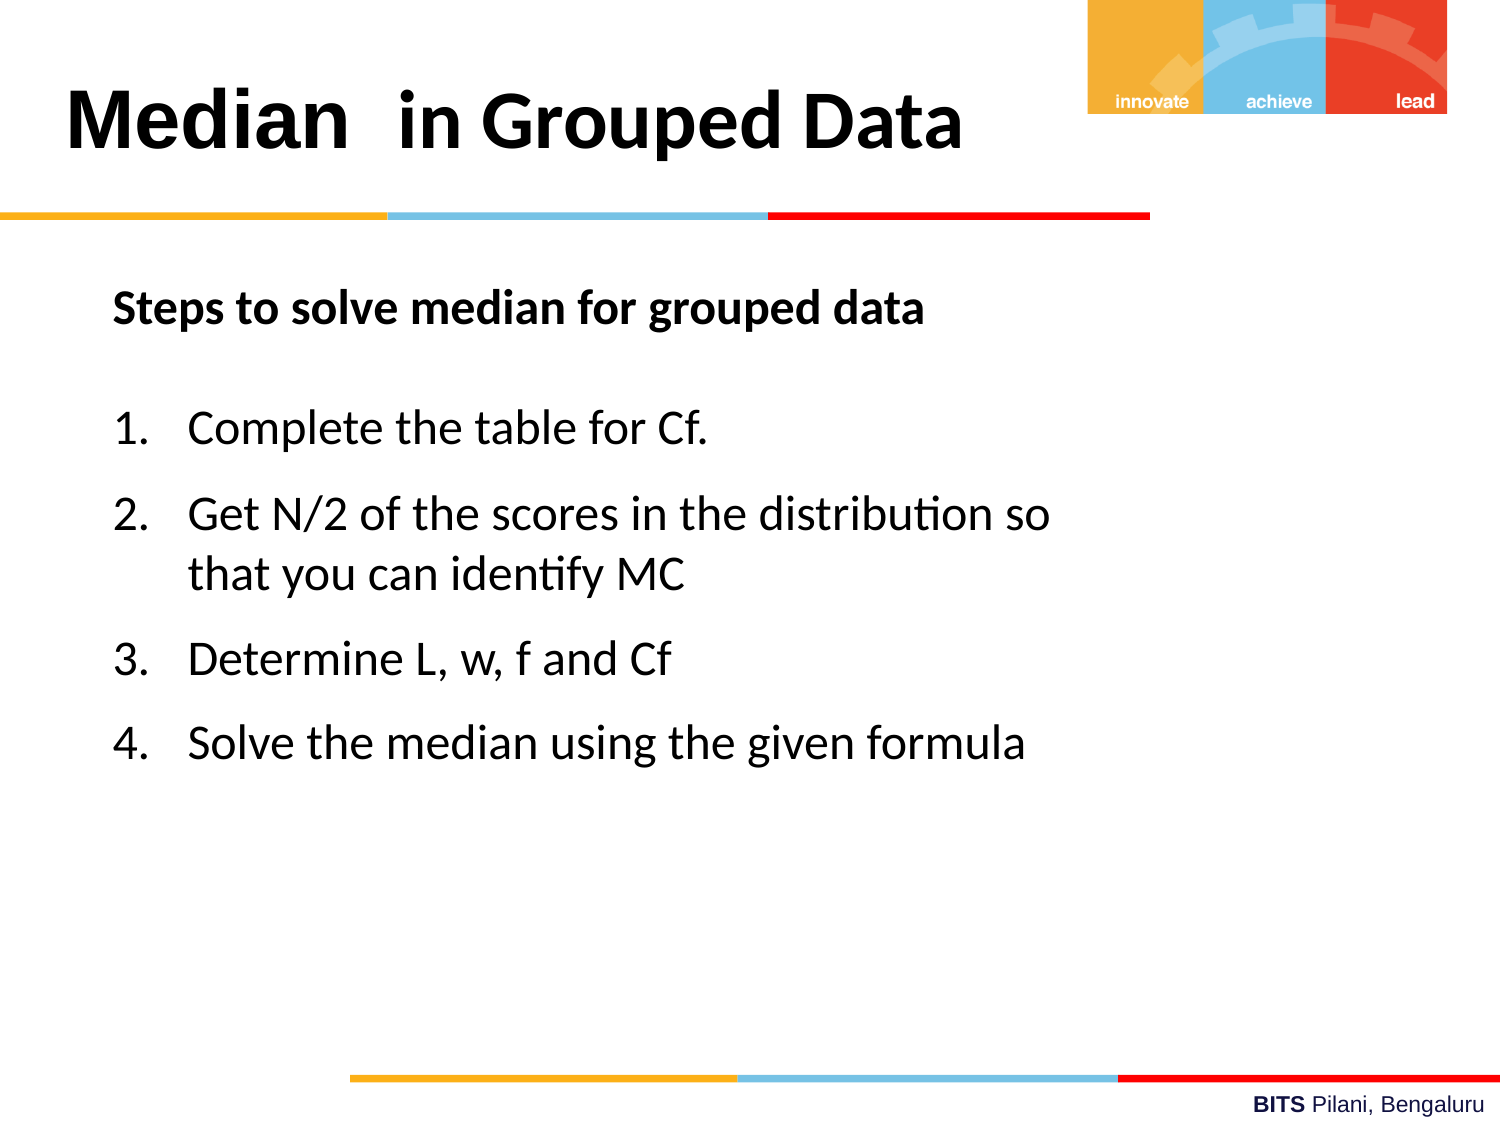

# Median  in Grouped Data
Steps to solve median for grouped data

Complete the table for Cf.
Get N/2 of the scores in the distribution so that you can identify MC
Determine L, w, f and Cf
Solve the median using the given formula